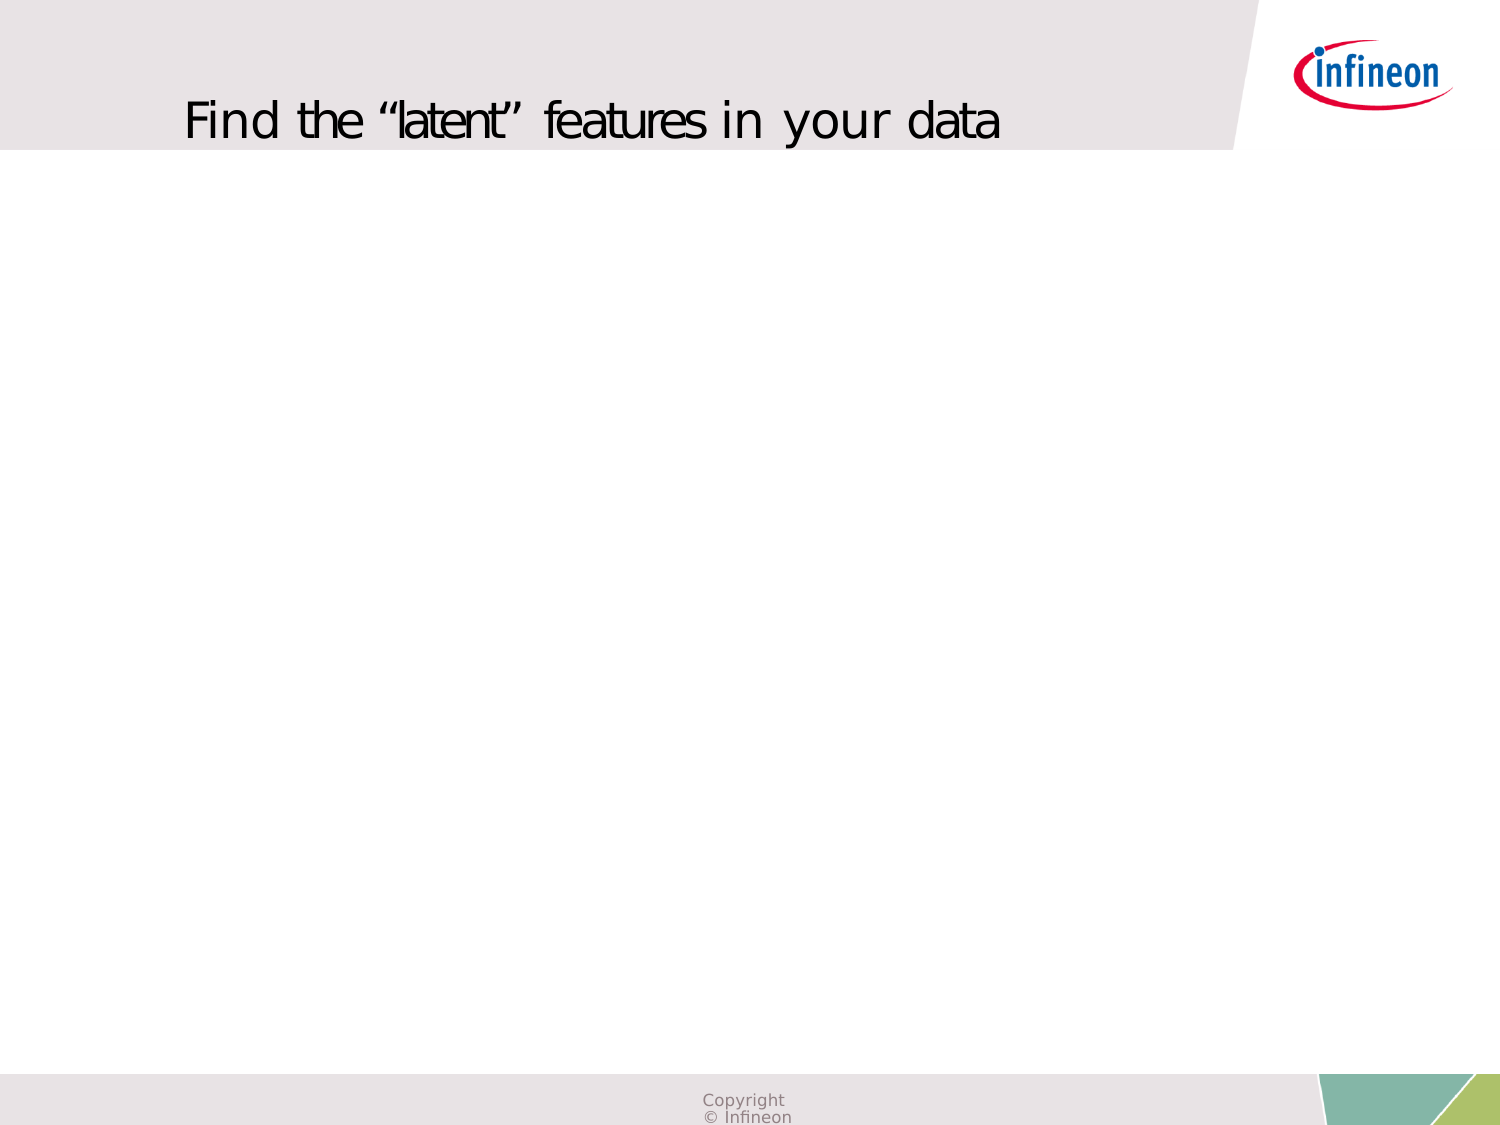

Find the “latent”  features in your data
Copyright © Infineon Technologies AG 2019. All rights reserved.